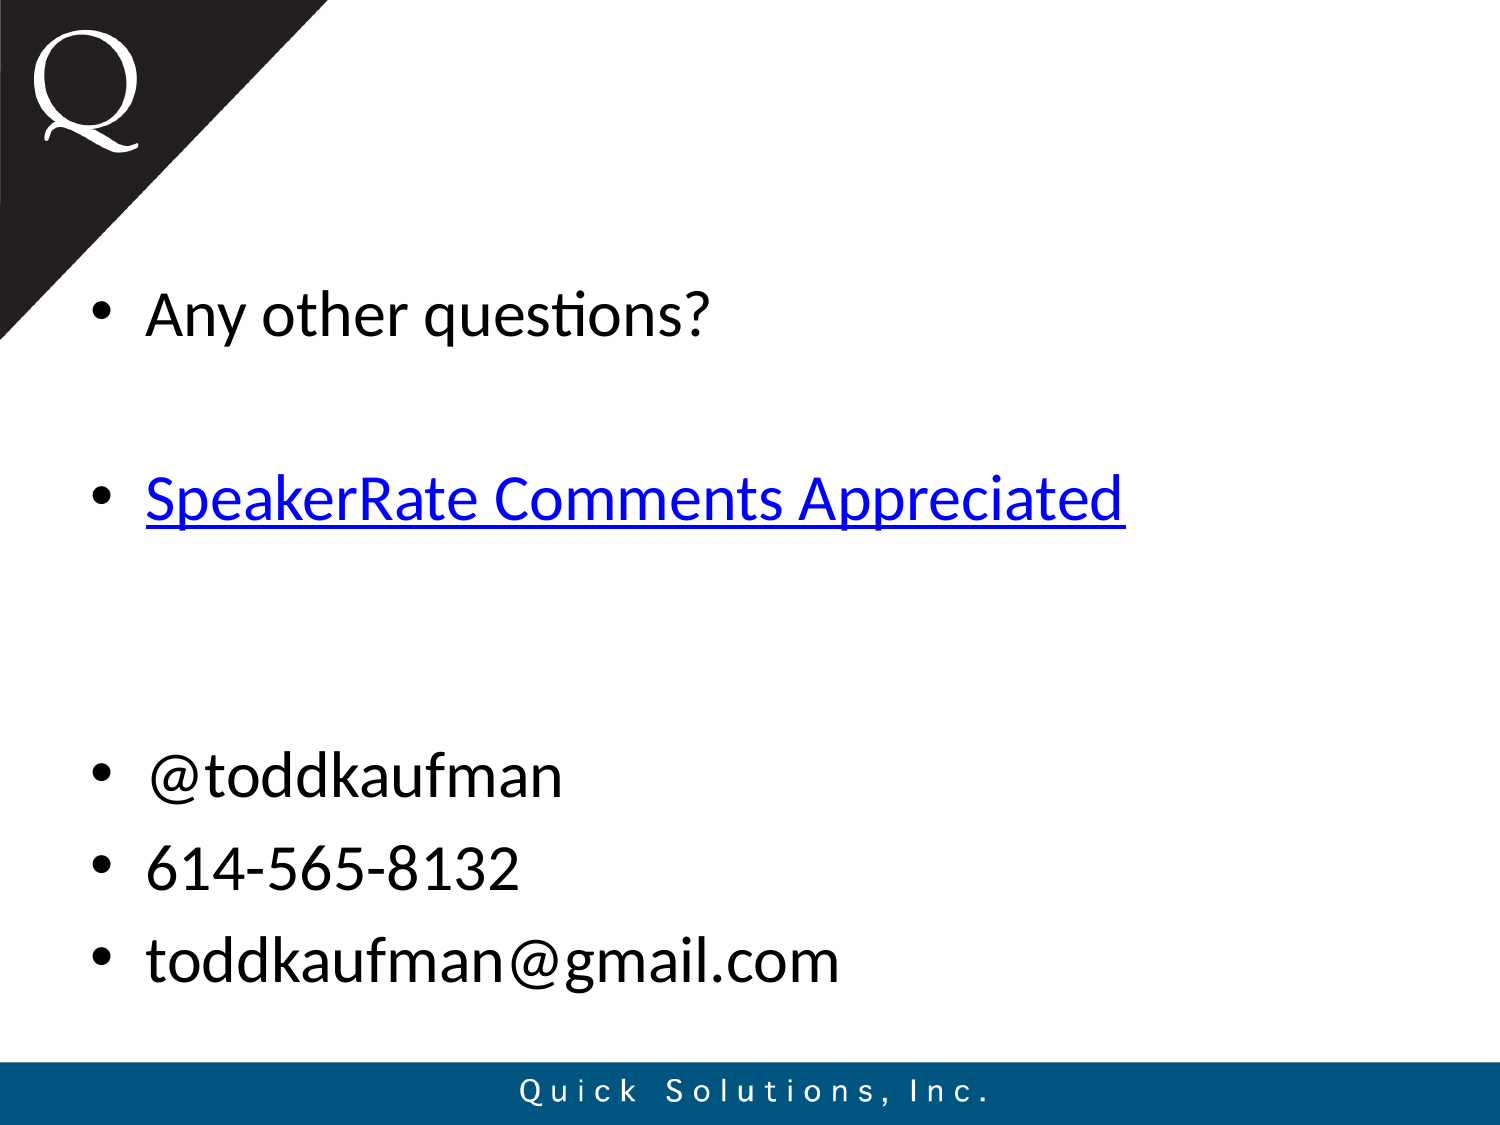

#
Any other questions?

SpeakerRate Comments Appreciated

@toddkaufman
614-565-8132
toddkaufman@gmail.com